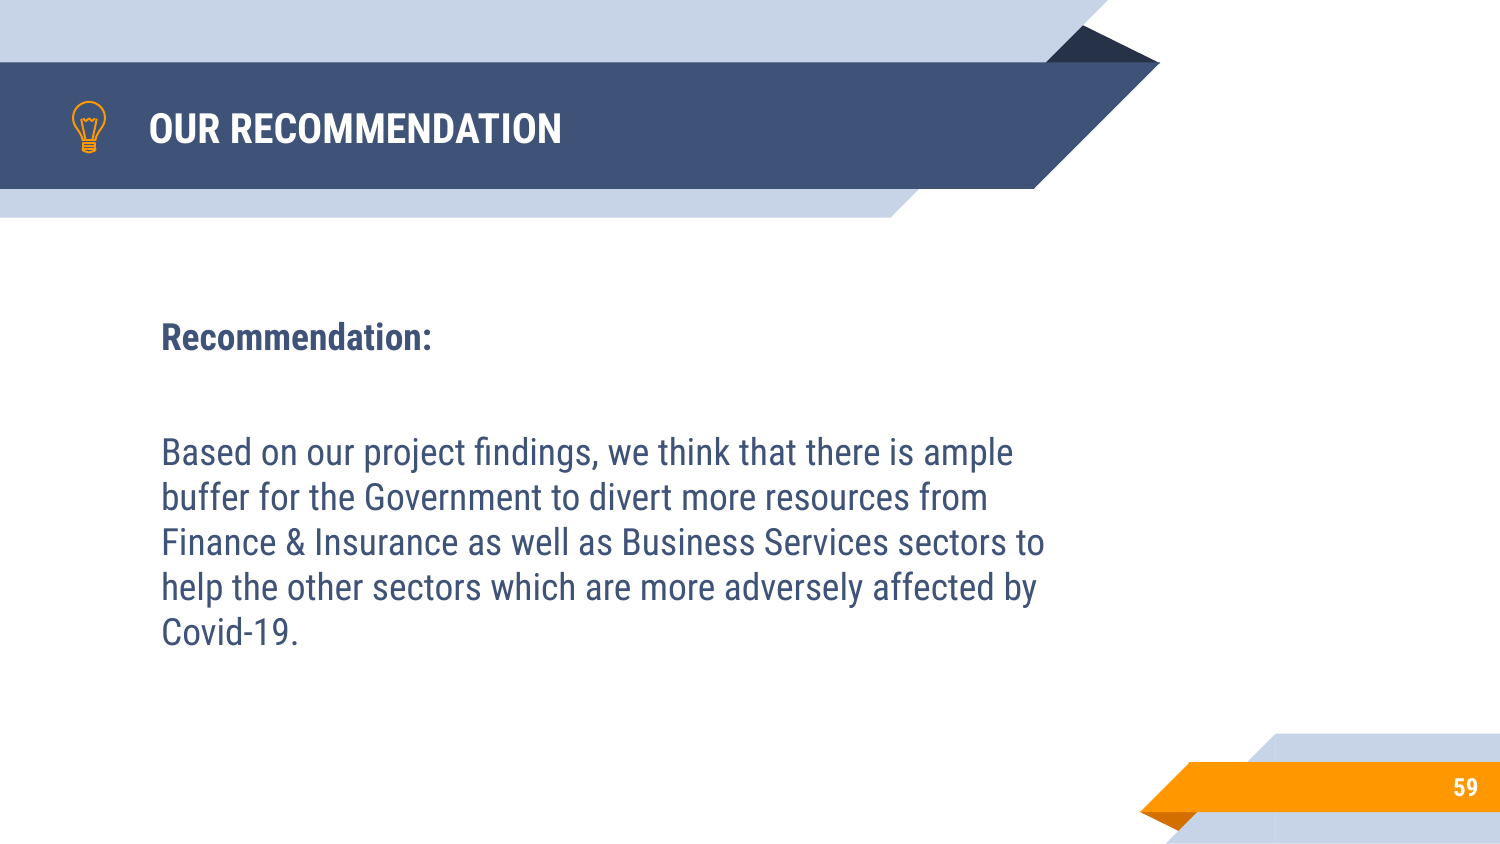

# OUR RECOMMENDATION

Recommendation:

Based on our project findings, we think that there is ample buffer for the Government to divert more resources from Finance & Insurance as well as Business Services sectors to help the other sectors which are more adversely affected by Covid-19.
59